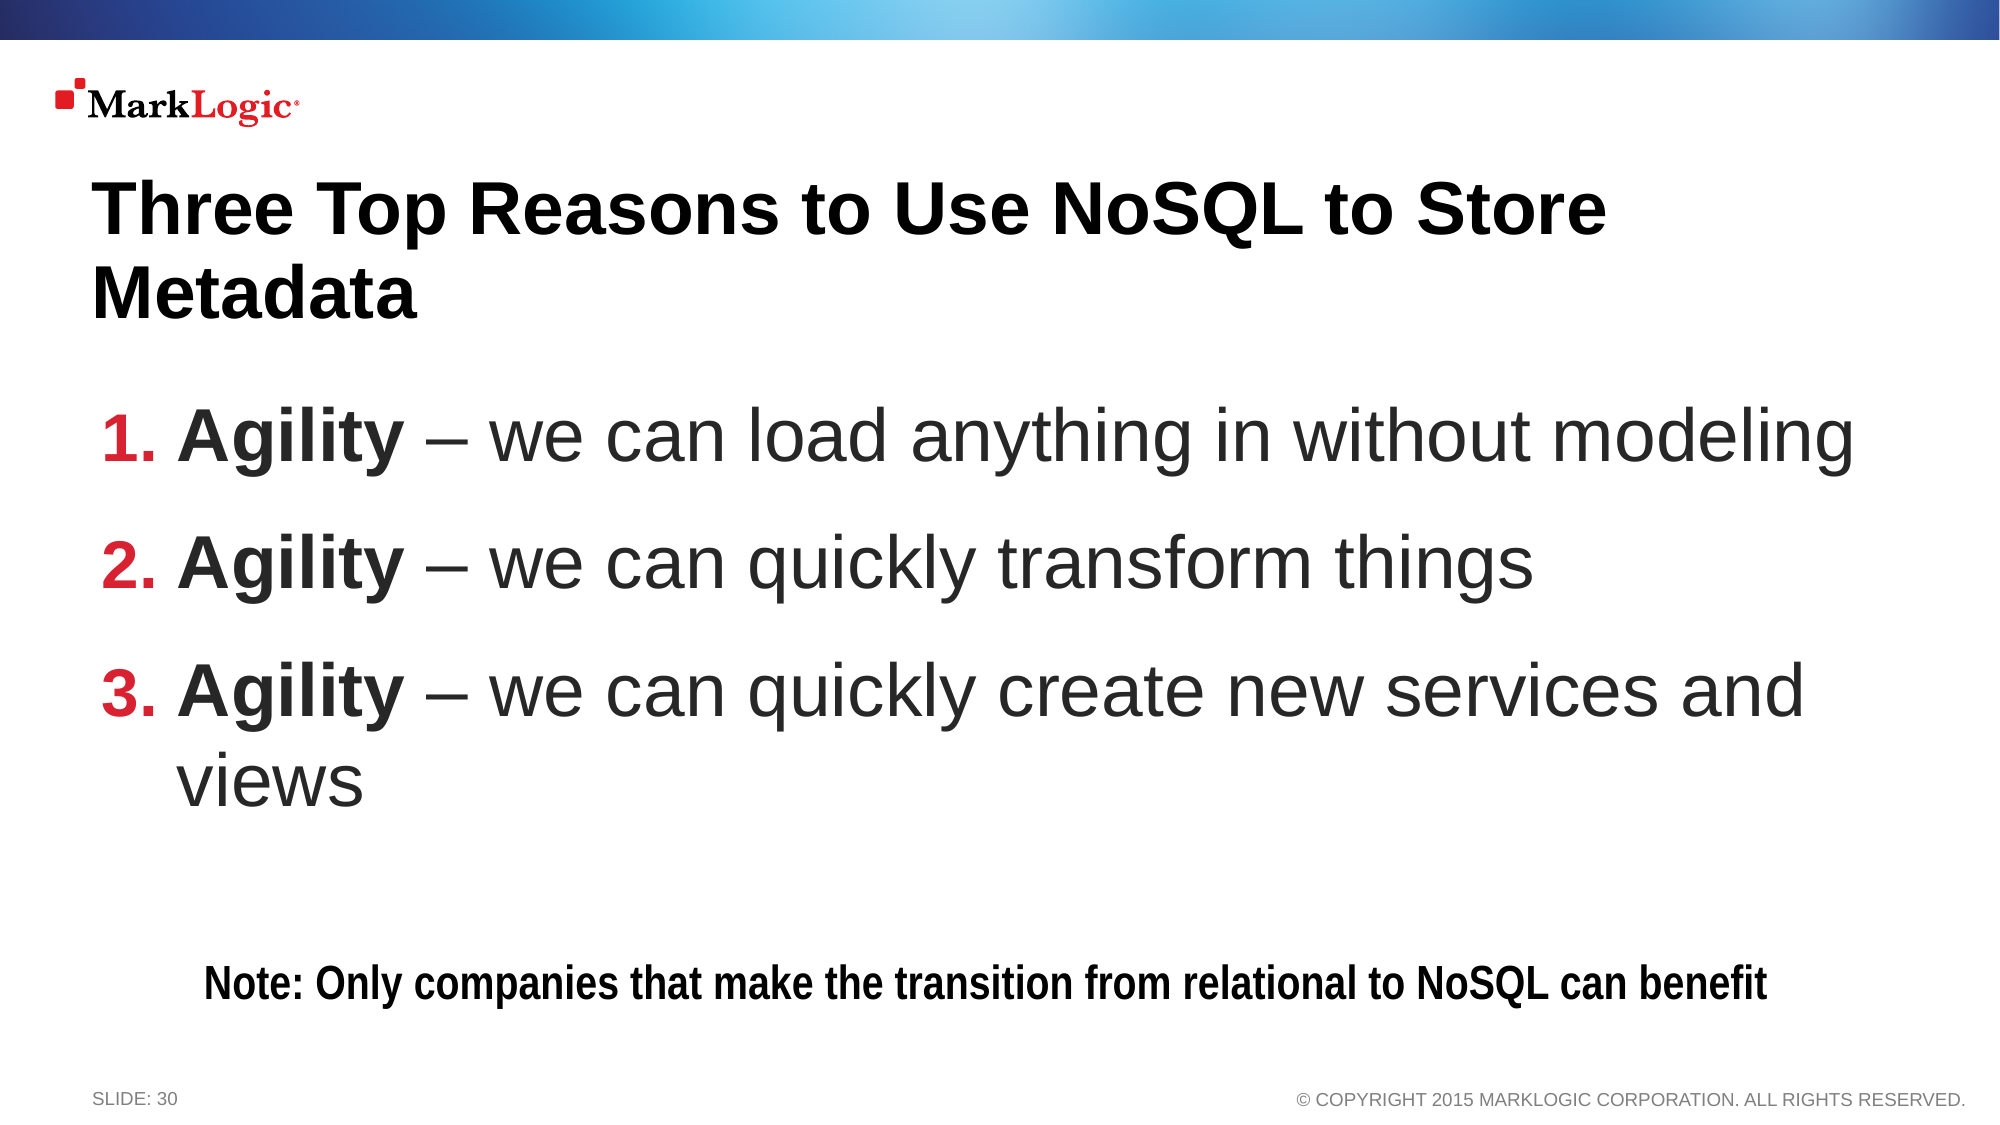

# Three Top Reasons to Use NoSQL to Store Metadata
Agility – we can load anything in without modeling
Agility – we can quickly transform things
Agility – we can quickly create new services and views
Note: Only companies that make the transition from relational to NoSQL can benefit